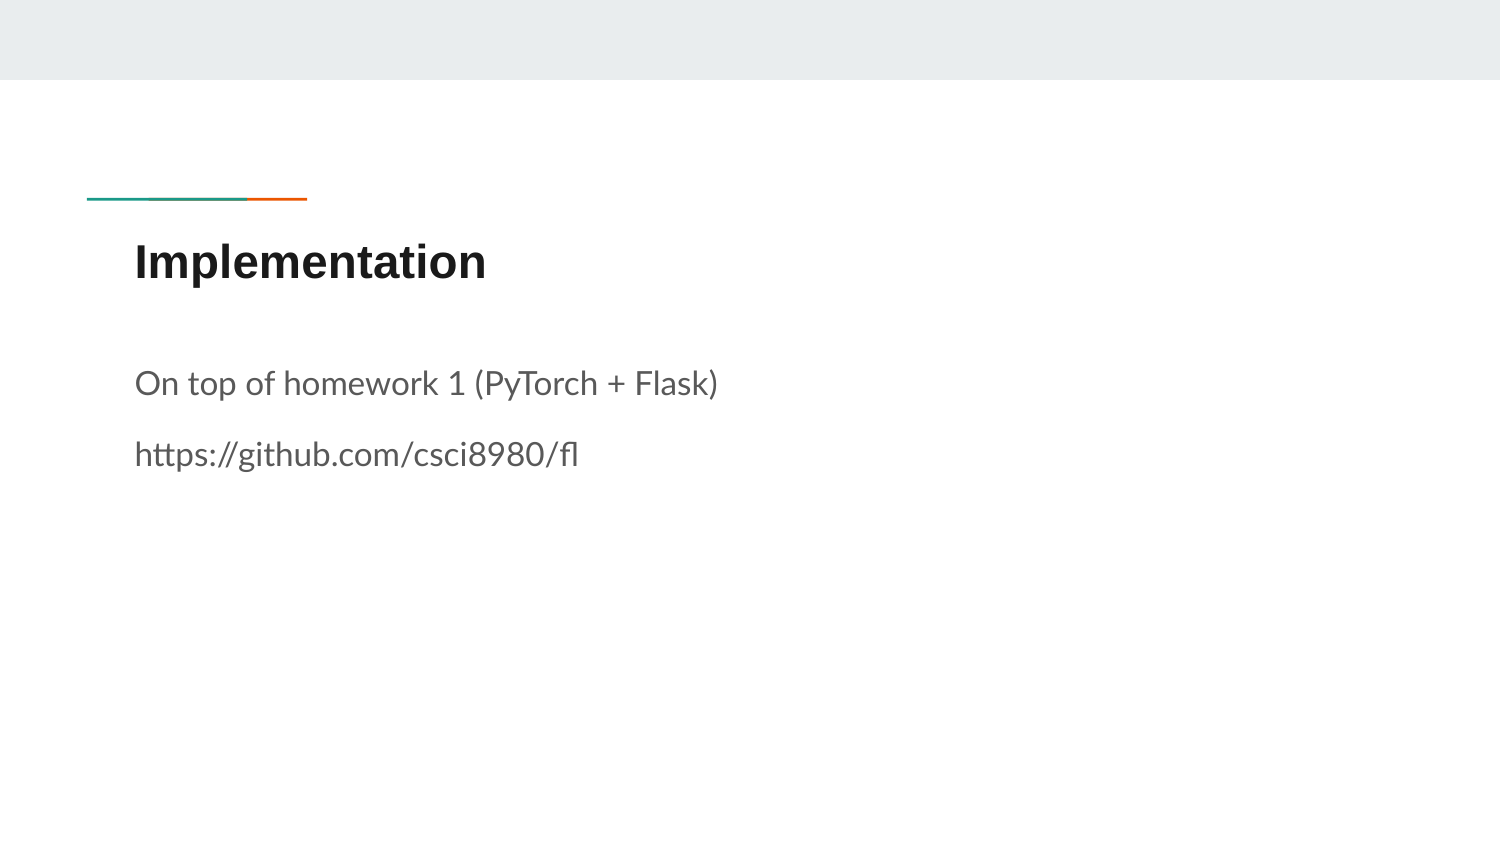

# Implementation
On top of homework 1 (PyTorch + Flask)
https://github.com/csci8980/fl